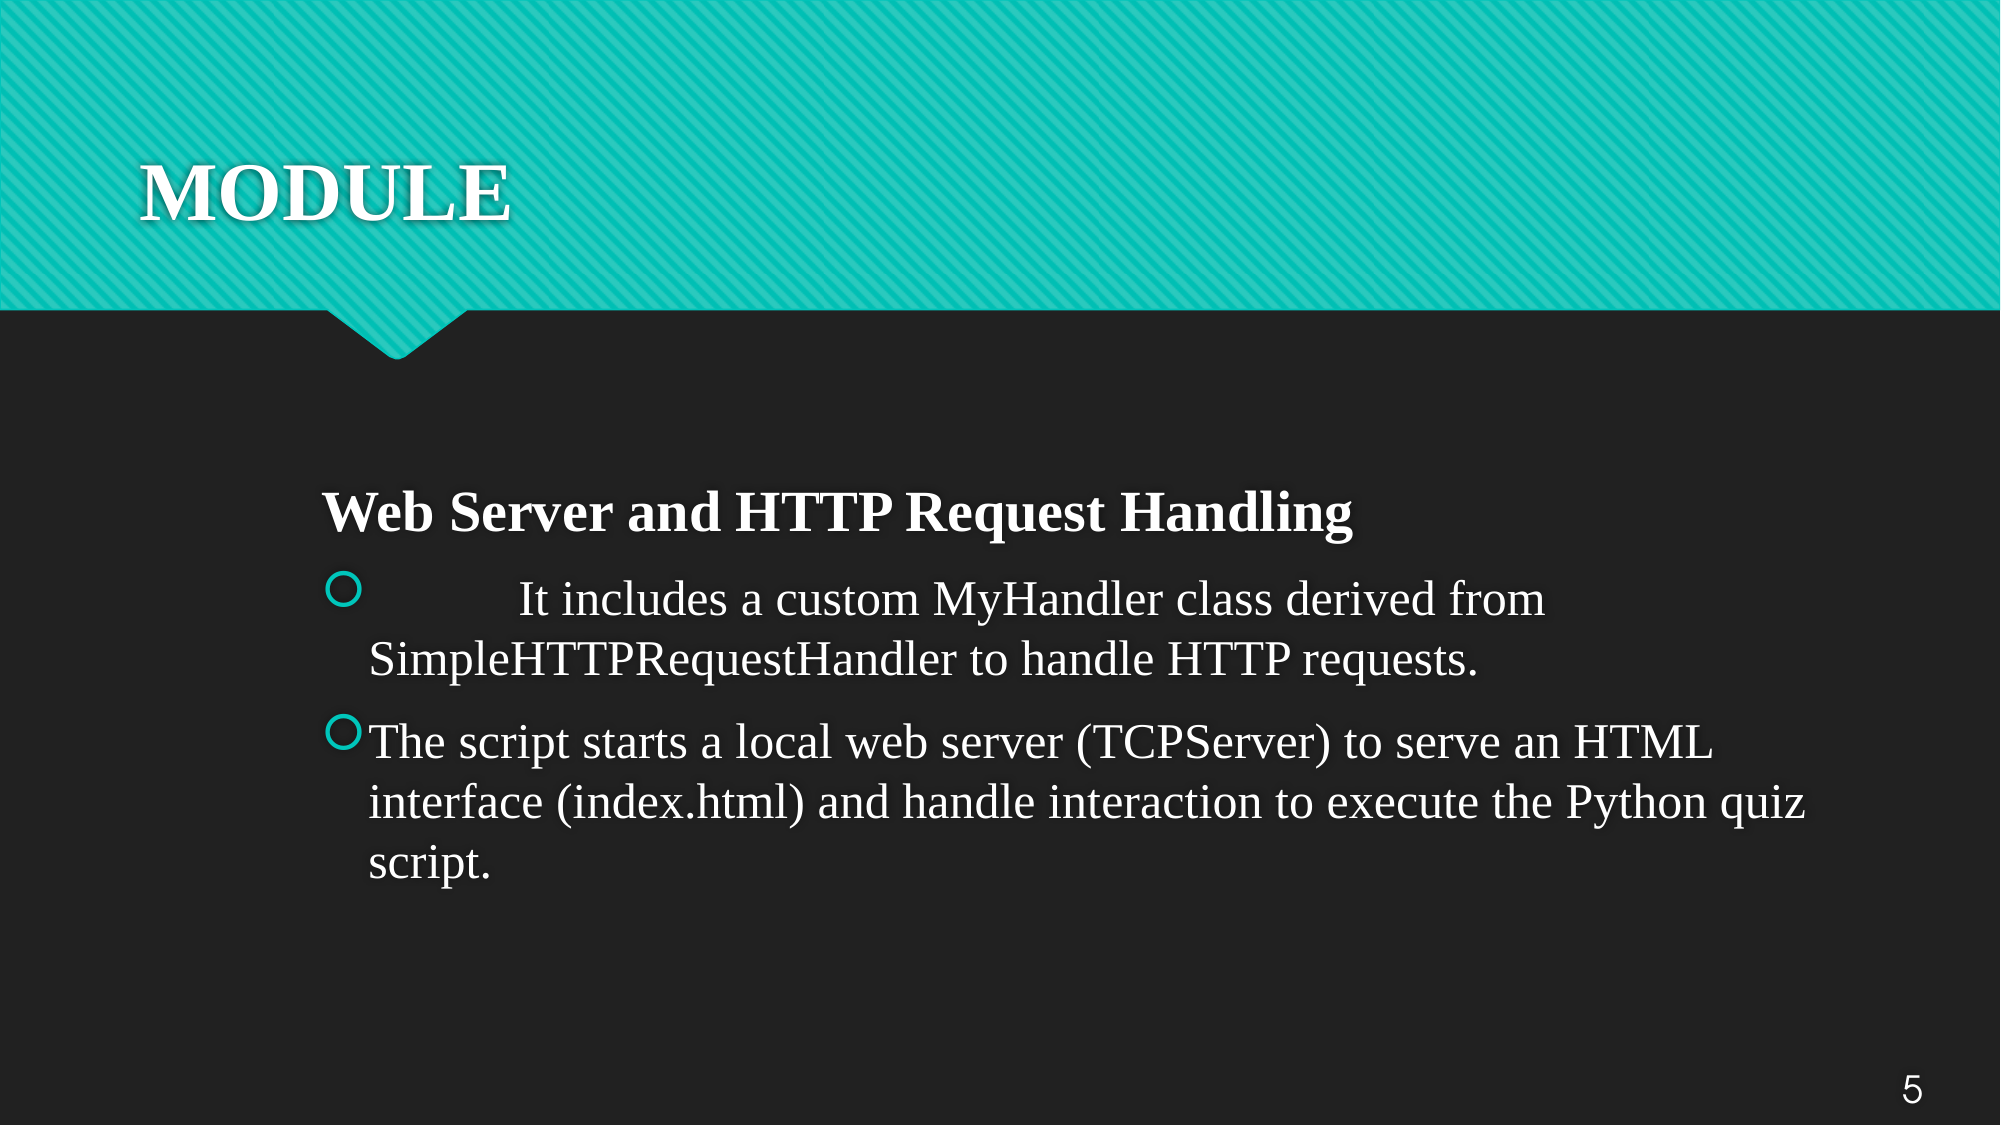

# MODULE
Web Server and HTTP Request Handling
	It includes a custom MyHandler class derived from SimpleHTTPRequestHandler to handle HTTP requests.
The script starts a local web server (TCPServer) to serve an HTML interface (index.html) and handle interaction to execute the Python quiz script.
5